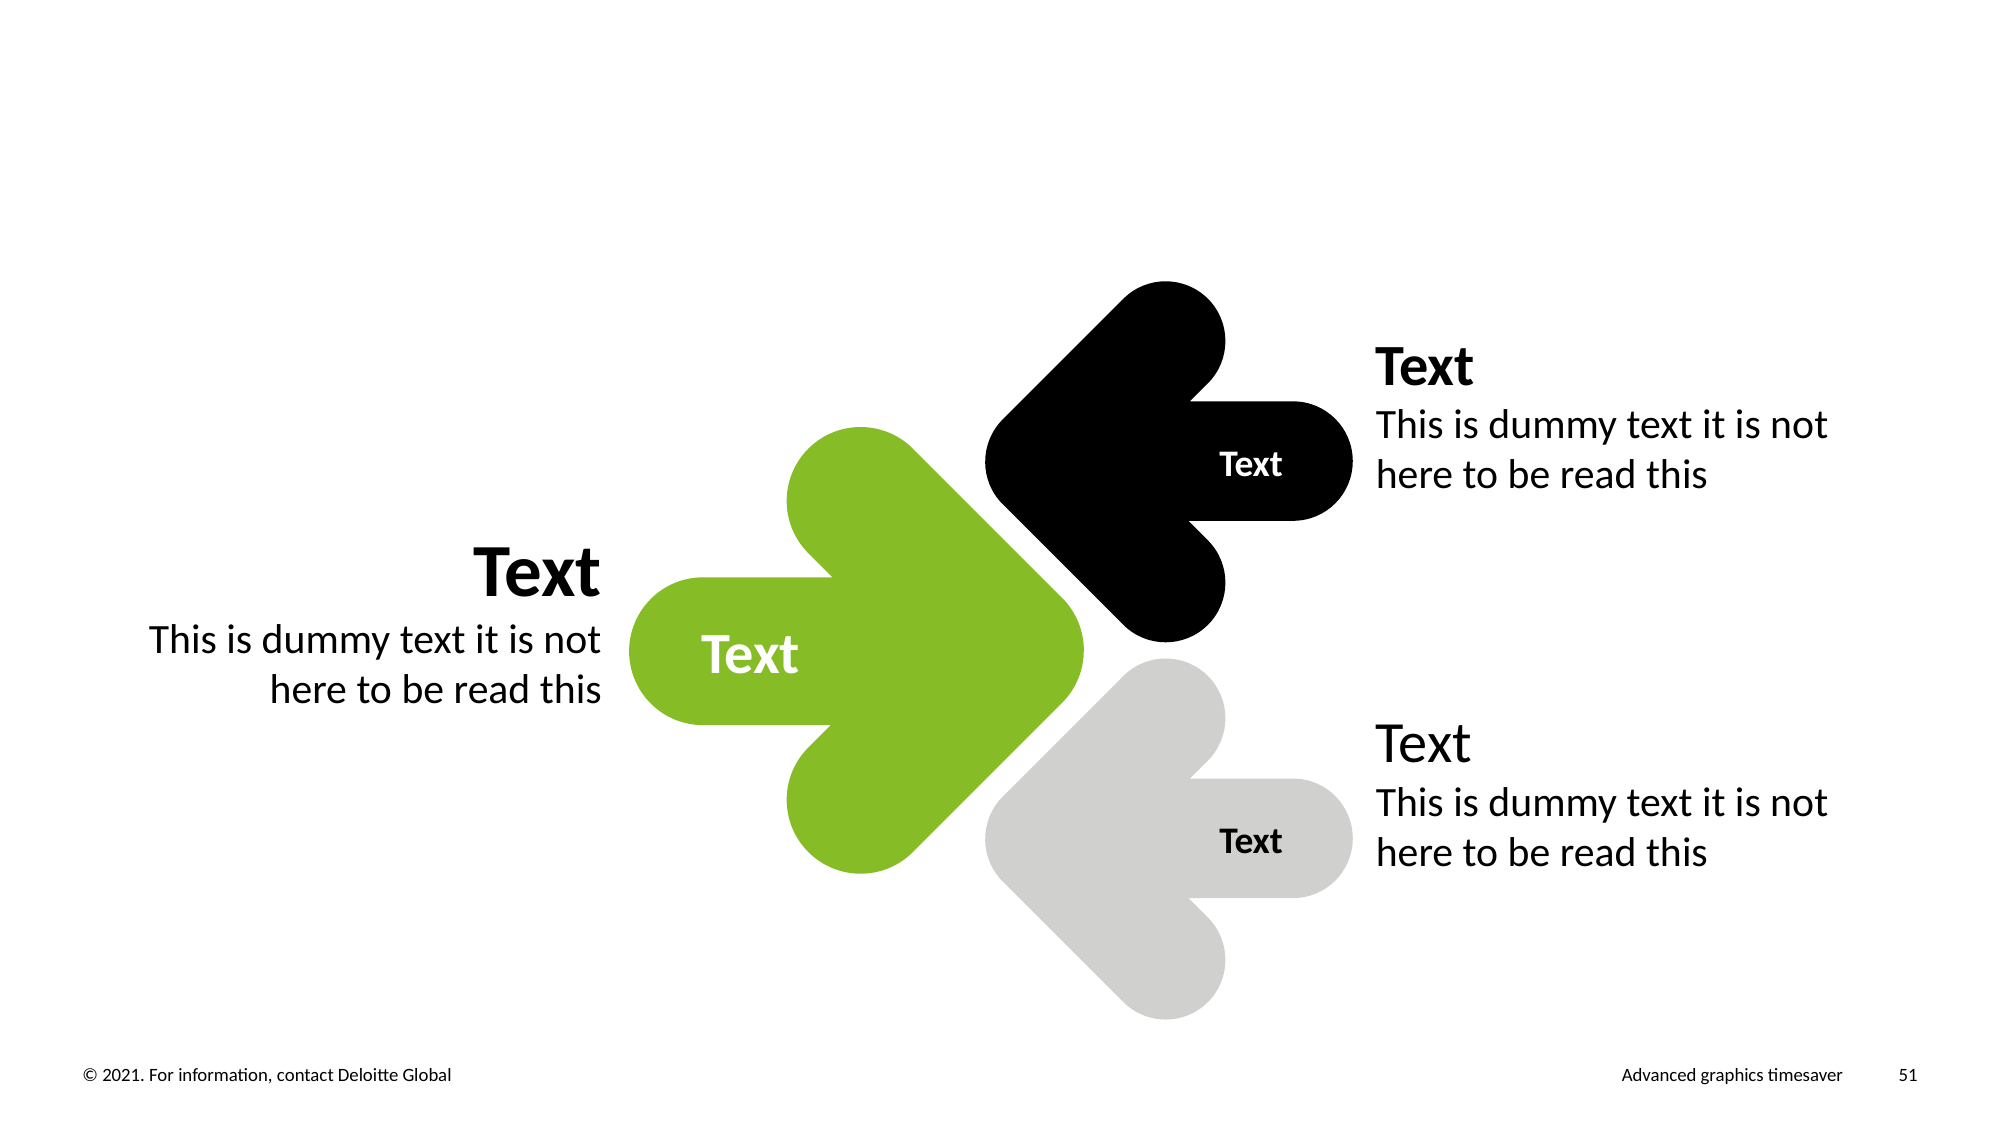

Text
This is dummy text it is not here to be read this

Text
Text
This is dummy text it is not here to be read this
Text

Text
This is dummy text it is not here to be read this
Text